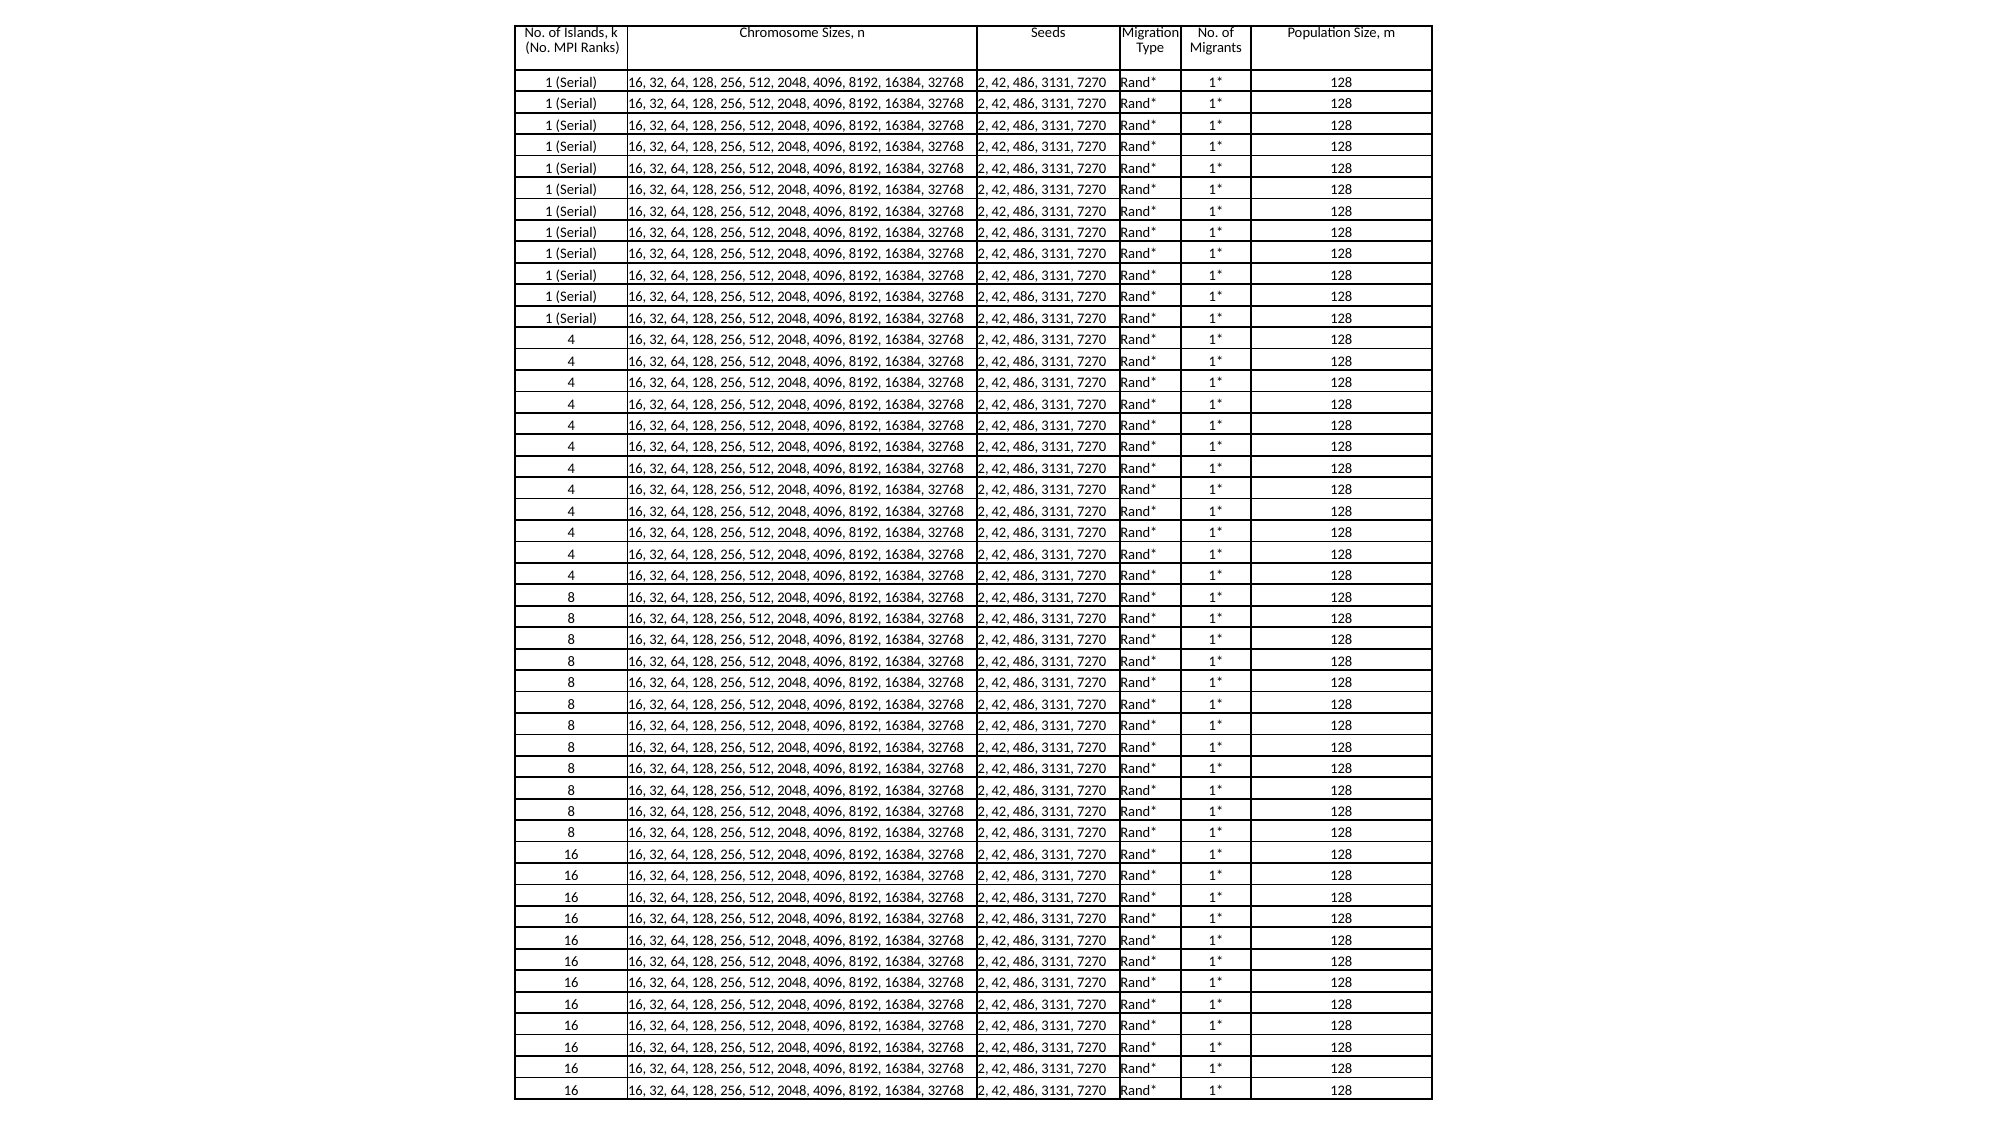

| No. of Islands, k (No. MPI Ranks) | Chromosome Sizes, n | Seeds | Migration Type | No. of Migrants | Population Size, m |
| --- | --- | --- | --- | --- | --- |
| 1 (Serial) | 16, 32, 64, 128, 256, 512, 2048, 4096, 8192, 16384, 32768 | 2, 42, 486, 3131, 7270 | Rand\* | 1\* | 128 |
| 1 (Serial) | 16, 32, 64, 128, 256, 512, 2048, 4096, 8192, 16384, 32768 | 2, 42, 486, 3131, 7270 | Rand\* | 1\* | 128 |
| 1 (Serial) | 16, 32, 64, 128, 256, 512, 2048, 4096, 8192, 16384, 32768 | 2, 42, 486, 3131, 7270 | Rand\* | 1\* | 128 |
| 1 (Serial) | 16, 32, 64, 128, 256, 512, 2048, 4096, 8192, 16384, 32768 | 2, 42, 486, 3131, 7270 | Rand\* | 1\* | 128 |
| 1 (Serial) | 16, 32, 64, 128, 256, 512, 2048, 4096, 8192, 16384, 32768 | 2, 42, 486, 3131, 7270 | Rand\* | 1\* | 128 |
| 1 (Serial) | 16, 32, 64, 128, 256, 512, 2048, 4096, 8192, 16384, 32768 | 2, 42, 486, 3131, 7270 | Rand\* | 1\* | 128 |
| 1 (Serial) | 16, 32, 64, 128, 256, 512, 2048, 4096, 8192, 16384, 32768 | 2, 42, 486, 3131, 7270 | Rand\* | 1\* | 128 |
| 1 (Serial) | 16, 32, 64, 128, 256, 512, 2048, 4096, 8192, 16384, 32768 | 2, 42, 486, 3131, 7270 | Rand\* | 1\* | 128 |
| 1 (Serial) | 16, 32, 64, 128, 256, 512, 2048, 4096, 8192, 16384, 32768 | 2, 42, 486, 3131, 7270 | Rand\* | 1\* | 128 |
| 1 (Serial) | 16, 32, 64, 128, 256, 512, 2048, 4096, 8192, 16384, 32768 | 2, 42, 486, 3131, 7270 | Rand\* | 1\* | 128 |
| 1 (Serial) | 16, 32, 64, 128, 256, 512, 2048, 4096, 8192, 16384, 32768 | 2, 42, 486, 3131, 7270 | Rand\* | 1\* | 128 |
| 1 (Serial) | 16, 32, 64, 128, 256, 512, 2048, 4096, 8192, 16384, 32768 | 2, 42, 486, 3131, 7270 | Rand\* | 1\* | 128 |
| 4 | 16, 32, 64, 128, 256, 512, 2048, 4096, 8192, 16384, 32768 | 2, 42, 486, 3131, 7270 | Rand\* | 1\* | 128 |
| 4 | 16, 32, 64, 128, 256, 512, 2048, 4096, 8192, 16384, 32768 | 2, 42, 486, 3131, 7270 | Rand\* | 1\* | 128 |
| 4 | 16, 32, 64, 128, 256, 512, 2048, 4096, 8192, 16384, 32768 | 2, 42, 486, 3131, 7270 | Rand\* | 1\* | 128 |
| 4 | 16, 32, 64, 128, 256, 512, 2048, 4096, 8192, 16384, 32768 | 2, 42, 486, 3131, 7270 | Rand\* | 1\* | 128 |
| 4 | 16, 32, 64, 128, 256, 512, 2048, 4096, 8192, 16384, 32768 | 2, 42, 486, 3131, 7270 | Rand\* | 1\* | 128 |
| 4 | 16, 32, 64, 128, 256, 512, 2048, 4096, 8192, 16384, 32768 | 2, 42, 486, 3131, 7270 | Rand\* | 1\* | 128 |
| 4 | 16, 32, 64, 128, 256, 512, 2048, 4096, 8192, 16384, 32768 | 2, 42, 486, 3131, 7270 | Rand\* | 1\* | 128 |
| 4 | 16, 32, 64, 128, 256, 512, 2048, 4096, 8192, 16384, 32768 | 2, 42, 486, 3131, 7270 | Rand\* | 1\* | 128 |
| 4 | 16, 32, 64, 128, 256, 512, 2048, 4096, 8192, 16384, 32768 | 2, 42, 486, 3131, 7270 | Rand\* | 1\* | 128 |
| 4 | 16, 32, 64, 128, 256, 512, 2048, 4096, 8192, 16384, 32768 | 2, 42, 486, 3131, 7270 | Rand\* | 1\* | 128 |
| 4 | 16, 32, 64, 128, 256, 512, 2048, 4096, 8192, 16384, 32768 | 2, 42, 486, 3131, 7270 | Rand\* | 1\* | 128 |
| 4 | 16, 32, 64, 128, 256, 512, 2048, 4096, 8192, 16384, 32768 | 2, 42, 486, 3131, 7270 | Rand\* | 1\* | 128 |
| 8 | 16, 32, 64, 128, 256, 512, 2048, 4096, 8192, 16384, 32768 | 2, 42, 486, 3131, 7270 | Rand\* | 1\* | 128 |
| 8 | 16, 32, 64, 128, 256, 512, 2048, 4096, 8192, 16384, 32768 | 2, 42, 486, 3131, 7270 | Rand\* | 1\* | 128 |
| 8 | 16, 32, 64, 128, 256, 512, 2048, 4096, 8192, 16384, 32768 | 2, 42, 486, 3131, 7270 | Rand\* | 1\* | 128 |
| 8 | 16, 32, 64, 128, 256, 512, 2048, 4096, 8192, 16384, 32768 | 2, 42, 486, 3131, 7270 | Rand\* | 1\* | 128 |
| 8 | 16, 32, 64, 128, 256, 512, 2048, 4096, 8192, 16384, 32768 | 2, 42, 486, 3131, 7270 | Rand\* | 1\* | 128 |
| 8 | 16, 32, 64, 128, 256, 512, 2048, 4096, 8192, 16384, 32768 | 2, 42, 486, 3131, 7270 | Rand\* | 1\* | 128 |
| 8 | 16, 32, 64, 128, 256, 512, 2048, 4096, 8192, 16384, 32768 | 2, 42, 486, 3131, 7270 | Rand\* | 1\* | 128 |
| 8 | 16, 32, 64, 128, 256, 512, 2048, 4096, 8192, 16384, 32768 | 2, 42, 486, 3131, 7270 | Rand\* | 1\* | 128 |
| 8 | 16, 32, 64, 128, 256, 512, 2048, 4096, 8192, 16384, 32768 | 2, 42, 486, 3131, 7270 | Rand\* | 1\* | 128 |
| 8 | 16, 32, 64, 128, 256, 512, 2048, 4096, 8192, 16384, 32768 | 2, 42, 486, 3131, 7270 | Rand\* | 1\* | 128 |
| 8 | 16, 32, 64, 128, 256, 512, 2048, 4096, 8192, 16384, 32768 | 2, 42, 486, 3131, 7270 | Rand\* | 1\* | 128 |
| 8 | 16, 32, 64, 128, 256, 512, 2048, 4096, 8192, 16384, 32768 | 2, 42, 486, 3131, 7270 | Rand\* | 1\* | 128 |
| 16 | 16, 32, 64, 128, 256, 512, 2048, 4096, 8192, 16384, 32768 | 2, 42, 486, 3131, 7270 | Rand\* | 1\* | 128 |
| 16 | 16, 32, 64, 128, 256, 512, 2048, 4096, 8192, 16384, 32768 | 2, 42, 486, 3131, 7270 | Rand\* | 1\* | 128 |
| 16 | 16, 32, 64, 128, 256, 512, 2048, 4096, 8192, 16384, 32768 | 2, 42, 486, 3131, 7270 | Rand\* | 1\* | 128 |
| 16 | 16, 32, 64, 128, 256, 512, 2048, 4096, 8192, 16384, 32768 | 2, 42, 486, 3131, 7270 | Rand\* | 1\* | 128 |
| 16 | 16, 32, 64, 128, 256, 512, 2048, 4096, 8192, 16384, 32768 | 2, 42, 486, 3131, 7270 | Rand\* | 1\* | 128 |
| 16 | 16, 32, 64, 128, 256, 512, 2048, 4096, 8192, 16384, 32768 | 2, 42, 486, 3131, 7270 | Rand\* | 1\* | 128 |
| 16 | 16, 32, 64, 128, 256, 512, 2048, 4096, 8192, 16384, 32768 | 2, 42, 486, 3131, 7270 | Rand\* | 1\* | 128 |
| 16 | 16, 32, 64, 128, 256, 512, 2048, 4096, 8192, 16384, 32768 | 2, 42, 486, 3131, 7270 | Rand\* | 1\* | 128 |
| 16 | 16, 32, 64, 128, 256, 512, 2048, 4096, 8192, 16384, 32768 | 2, 42, 486, 3131, 7270 | Rand\* | 1\* | 128 |
| 16 | 16, 32, 64, 128, 256, 512, 2048, 4096, 8192, 16384, 32768 | 2, 42, 486, 3131, 7270 | Rand\* | 1\* | 128 |
| 16 | 16, 32, 64, 128, 256, 512, 2048, 4096, 8192, 16384, 32768 | 2, 42, 486, 3131, 7270 | Rand\* | 1\* | 128 |
| 16 | 16, 32, 64, 128, 256, 512, 2048, 4096, 8192, 16384, 32768 | 2, 42, 486, 3131, 7270 | Rand\* | 1\* | 128 |